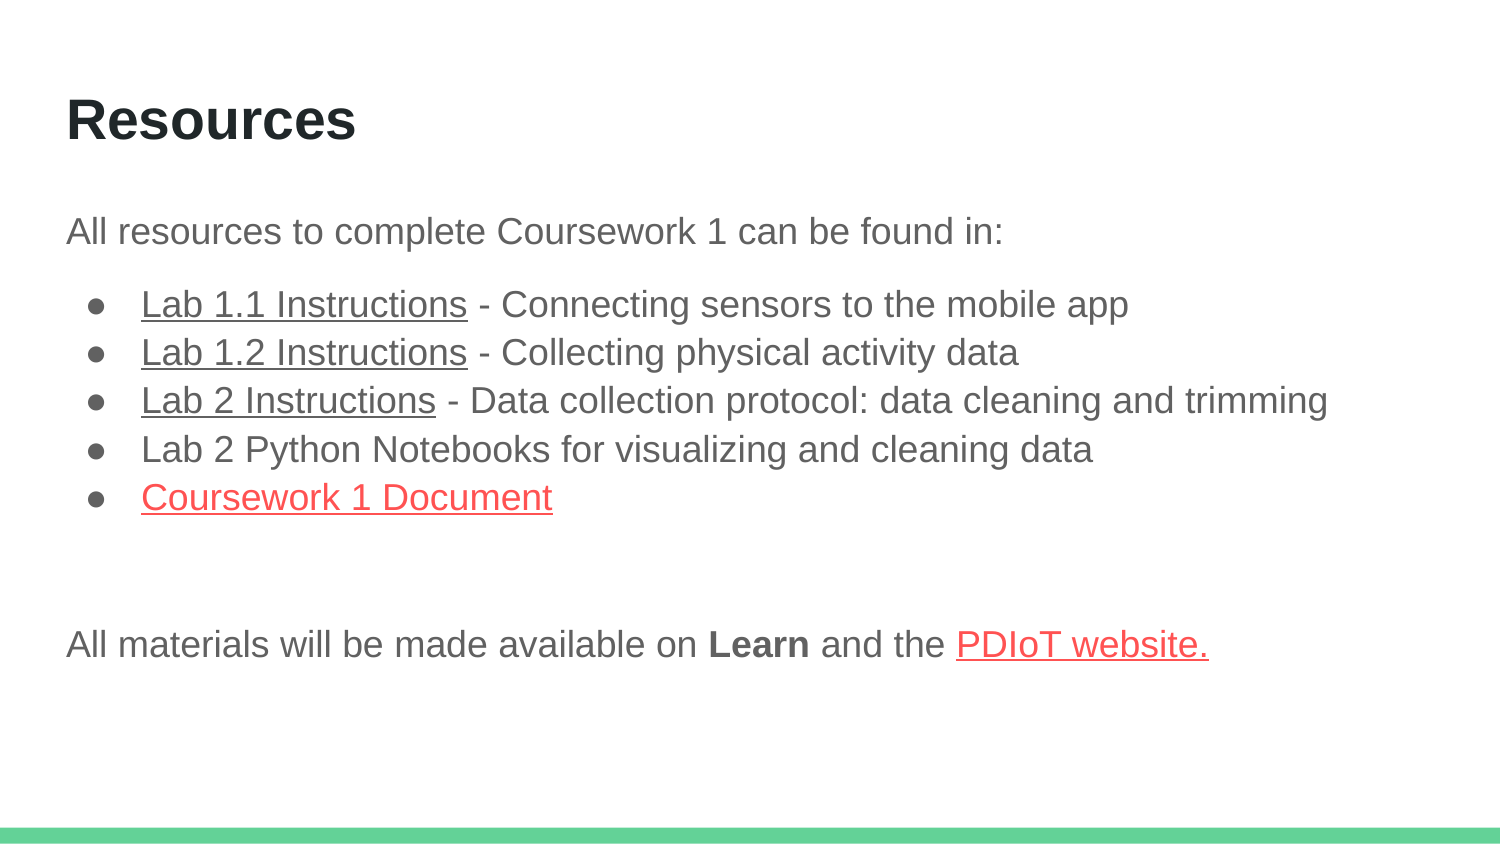

# Resources
All resources to complete Coursework 1 can be found in:
Lab 1.1 Instructions - Connecting sensors to the mobile app
Lab 1.2 Instructions - Collecting physical activity data
Lab 2 Instructions - Data collection protocol: data cleaning and trimming
Lab 2 Python Notebooks for visualizing and cleaning data
Coursework 1 Document

All materials will be made available on Learn and the PDIoT website.